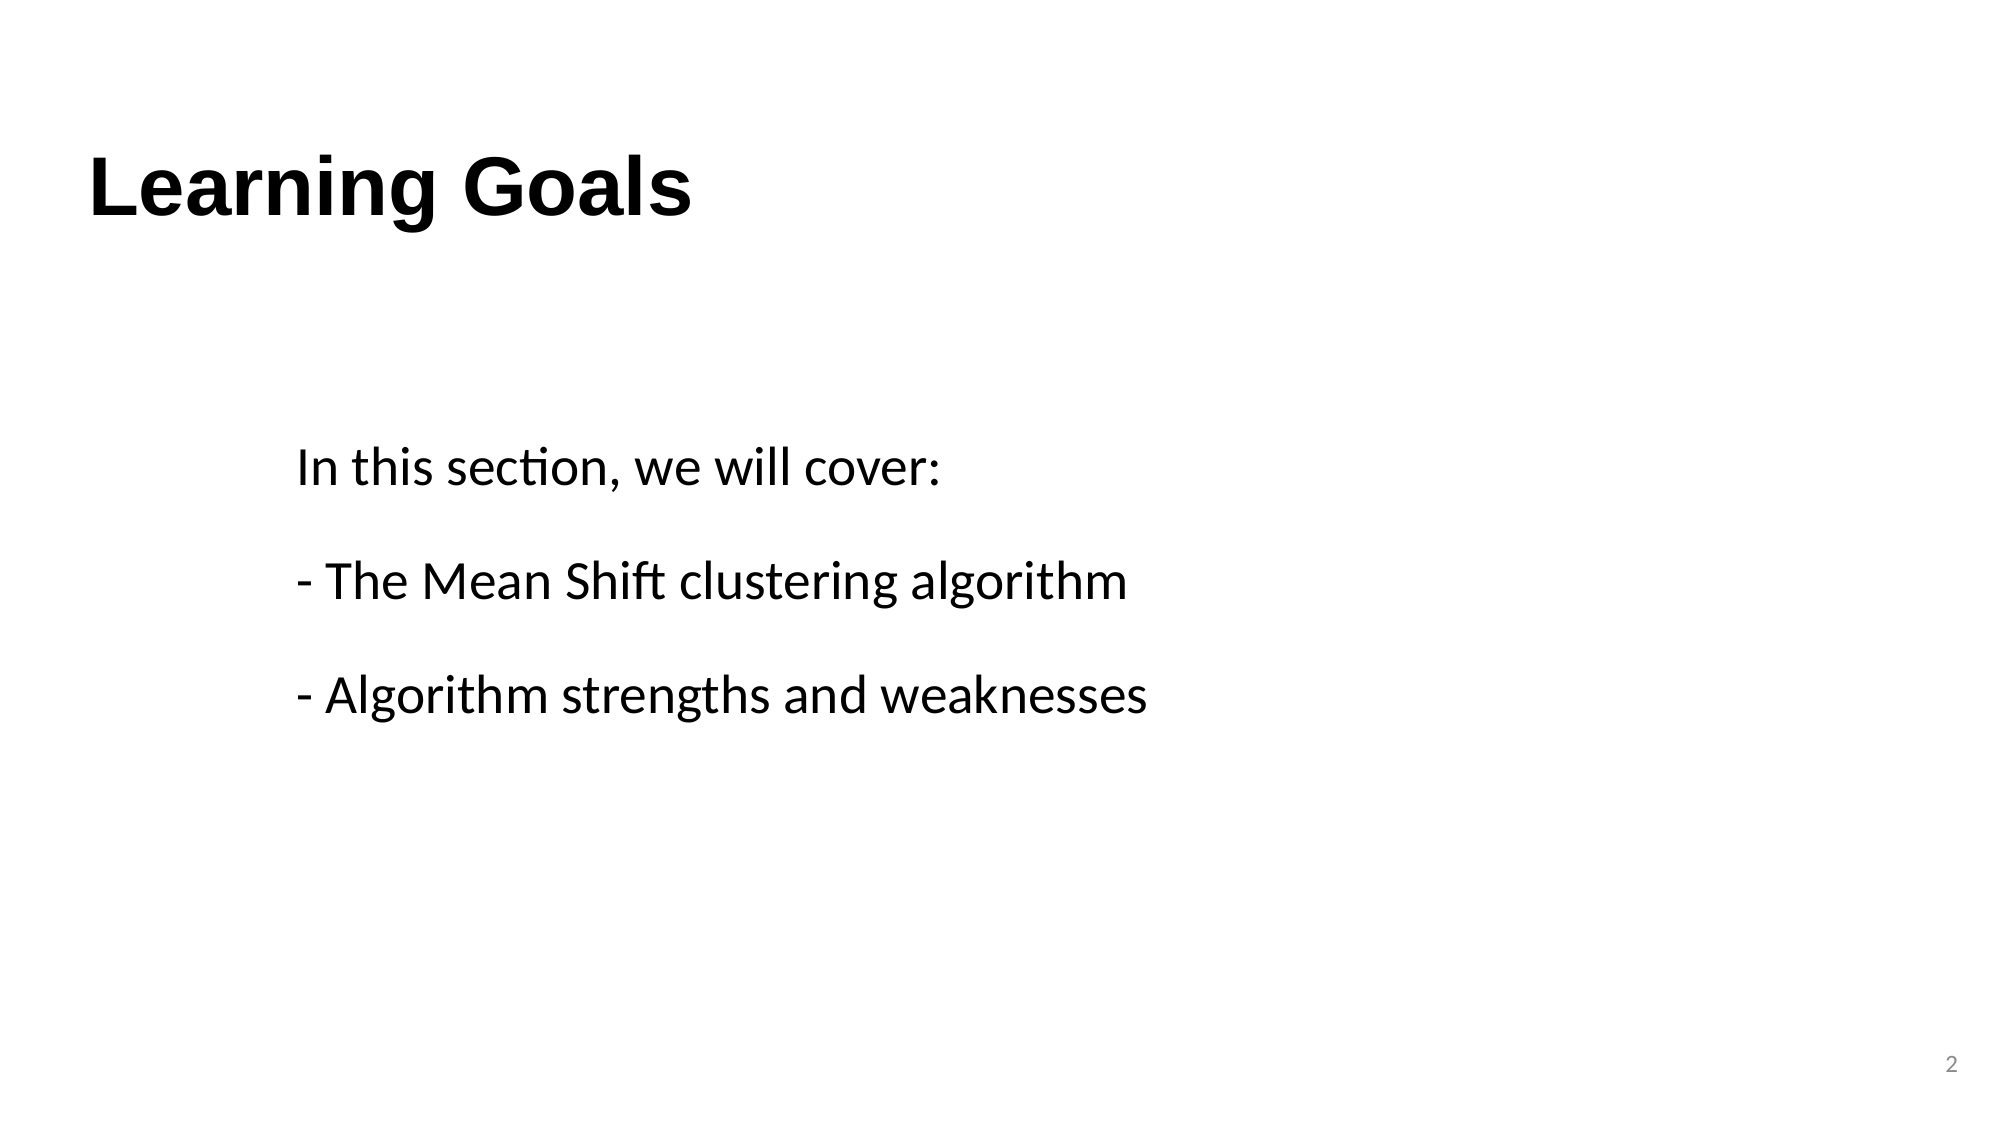

# Learning Goals
In this section, we will cover:
- The Mean Shift clustering algorithm
- Algorithm strengths and weaknesses
2